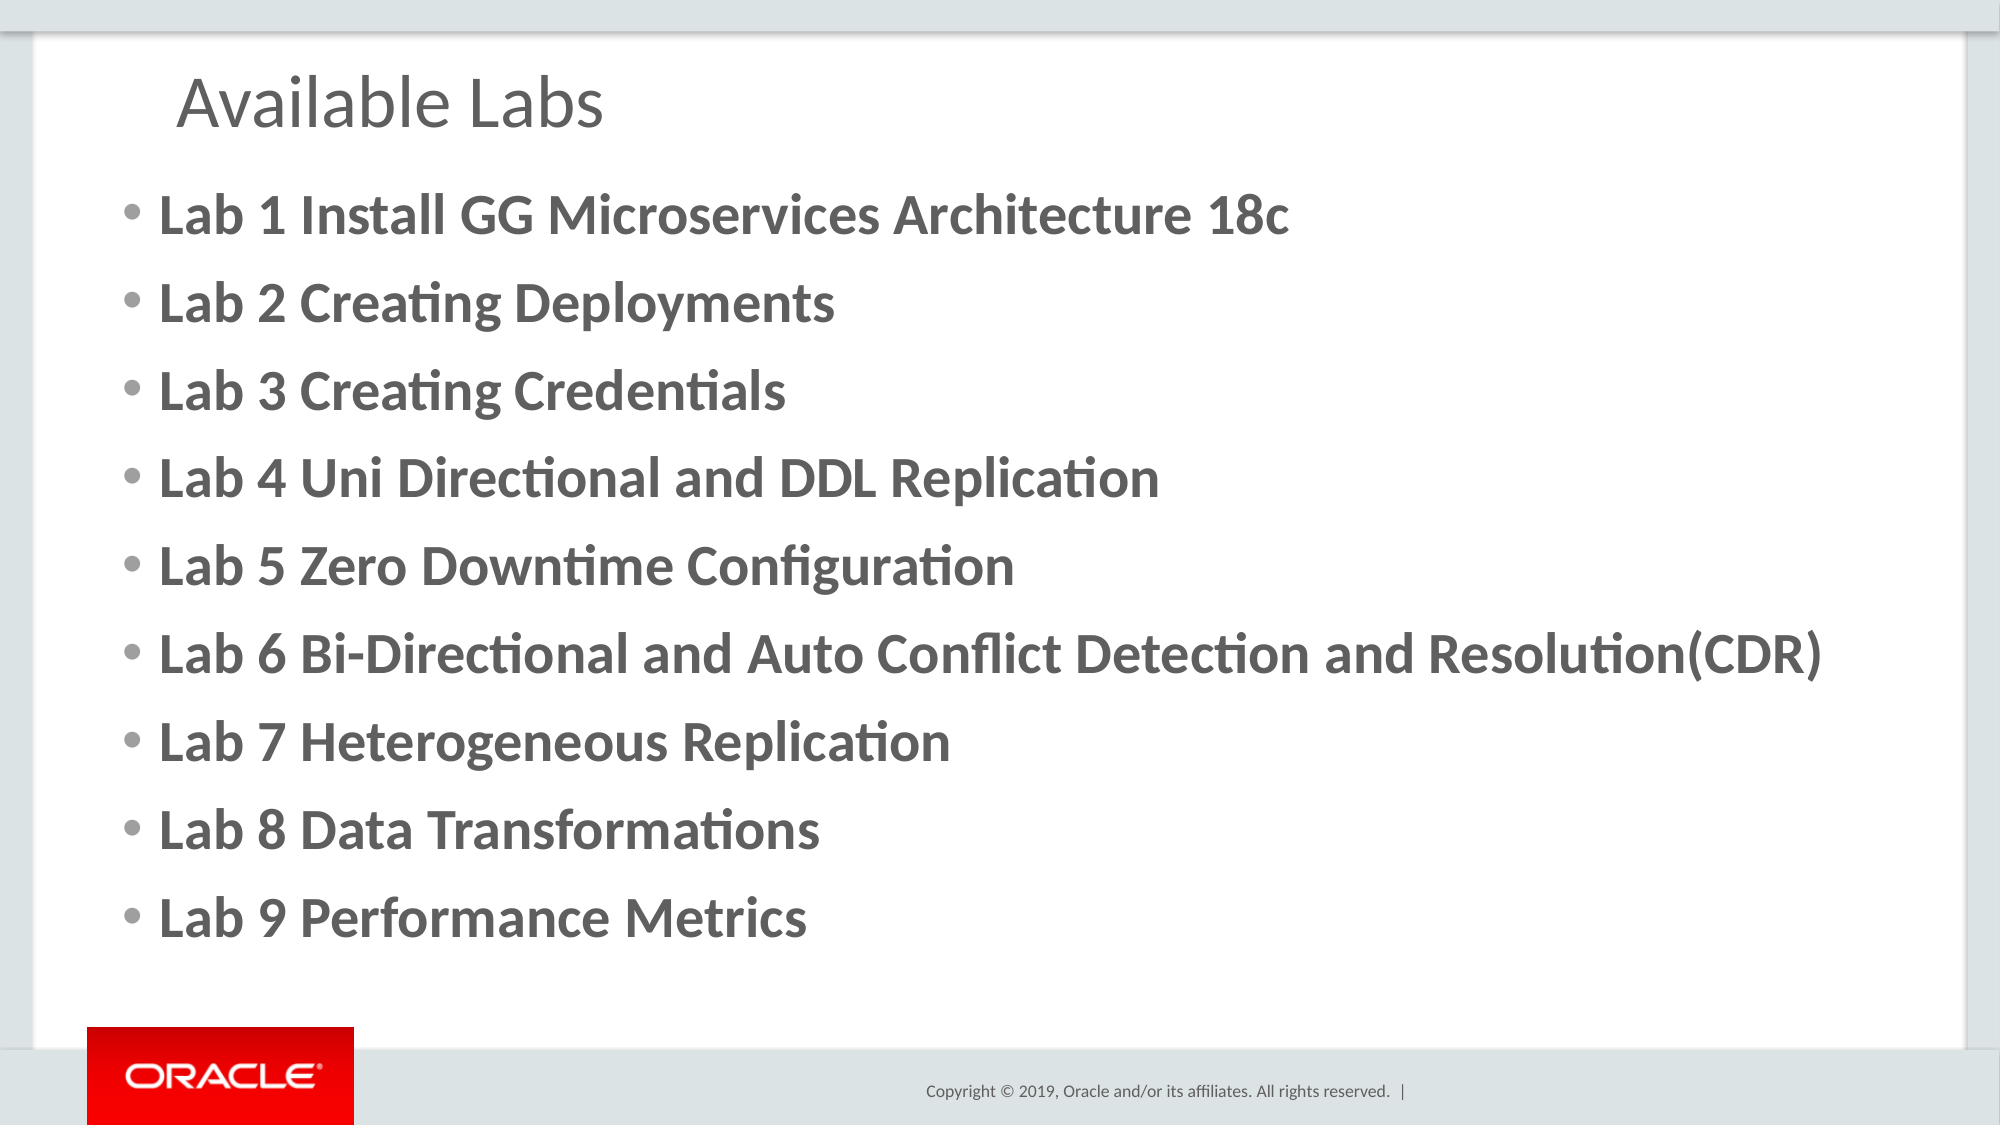

# Available Labs
Lab 1 Install GG Microservices Architecture 18c
Lab 2 Creating Deployments
Lab 3 Creating Credentials
Lab 4 Uni Directional and DDL Replication
Lab 5 Zero Downtime Configuration
Lab 6 Bi-Directional and Auto Conflict Detection and Resolution(CDR)
Lab 7 Heterogeneous Replication
Lab 8 Data Transformations
Lab 9 Performance Metrics